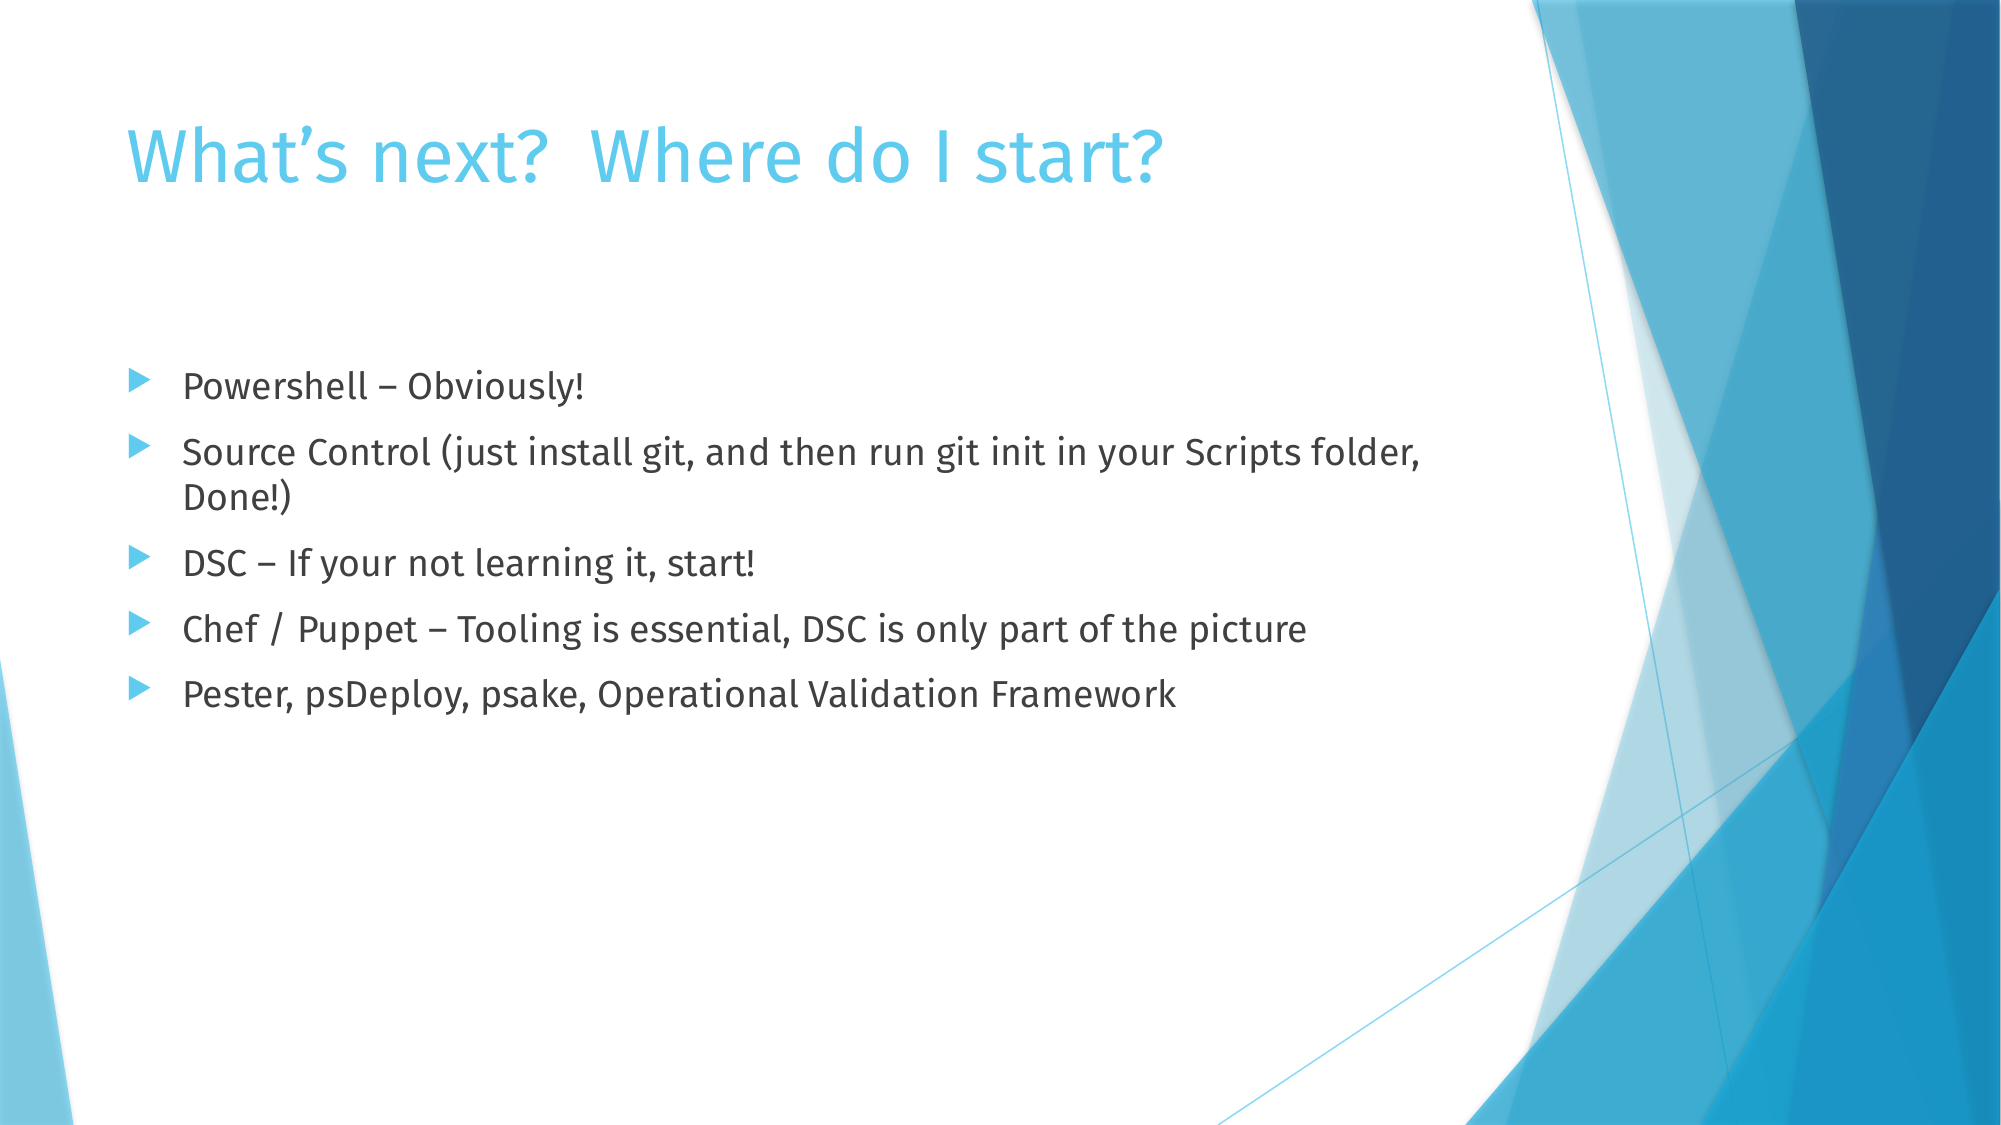

# What’s next?  Where do I start?
Powershell – Obviously!
Source Control (just install git, and then run git init in your Scripts folder, Done!)
DSC – If your not learning it, start!
Chef / Puppet – Tooling is essential, DSC is only part of the picture
Pester, psDeploy, psake, Operational Validation Framework